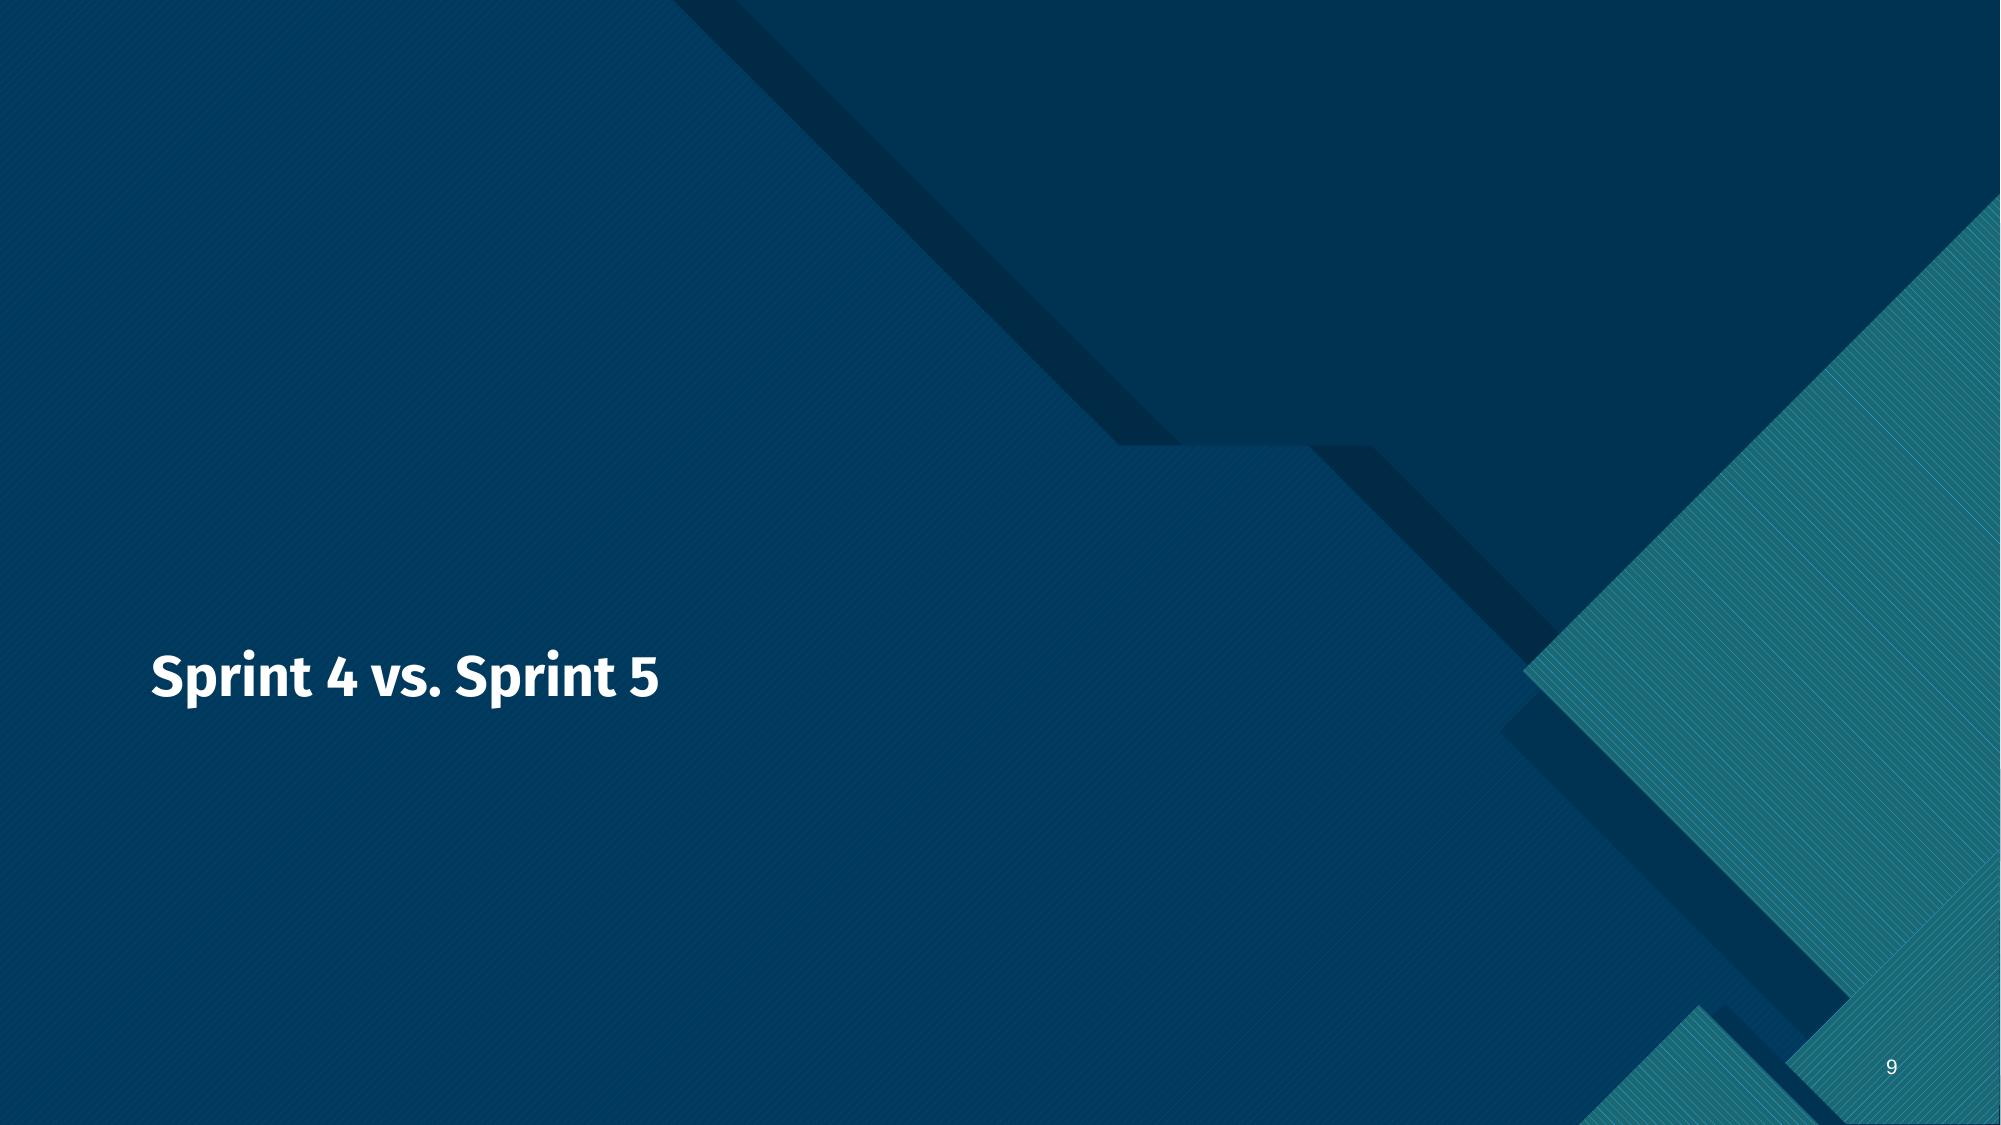

# Sprint 4 vs. Sprint 5
9